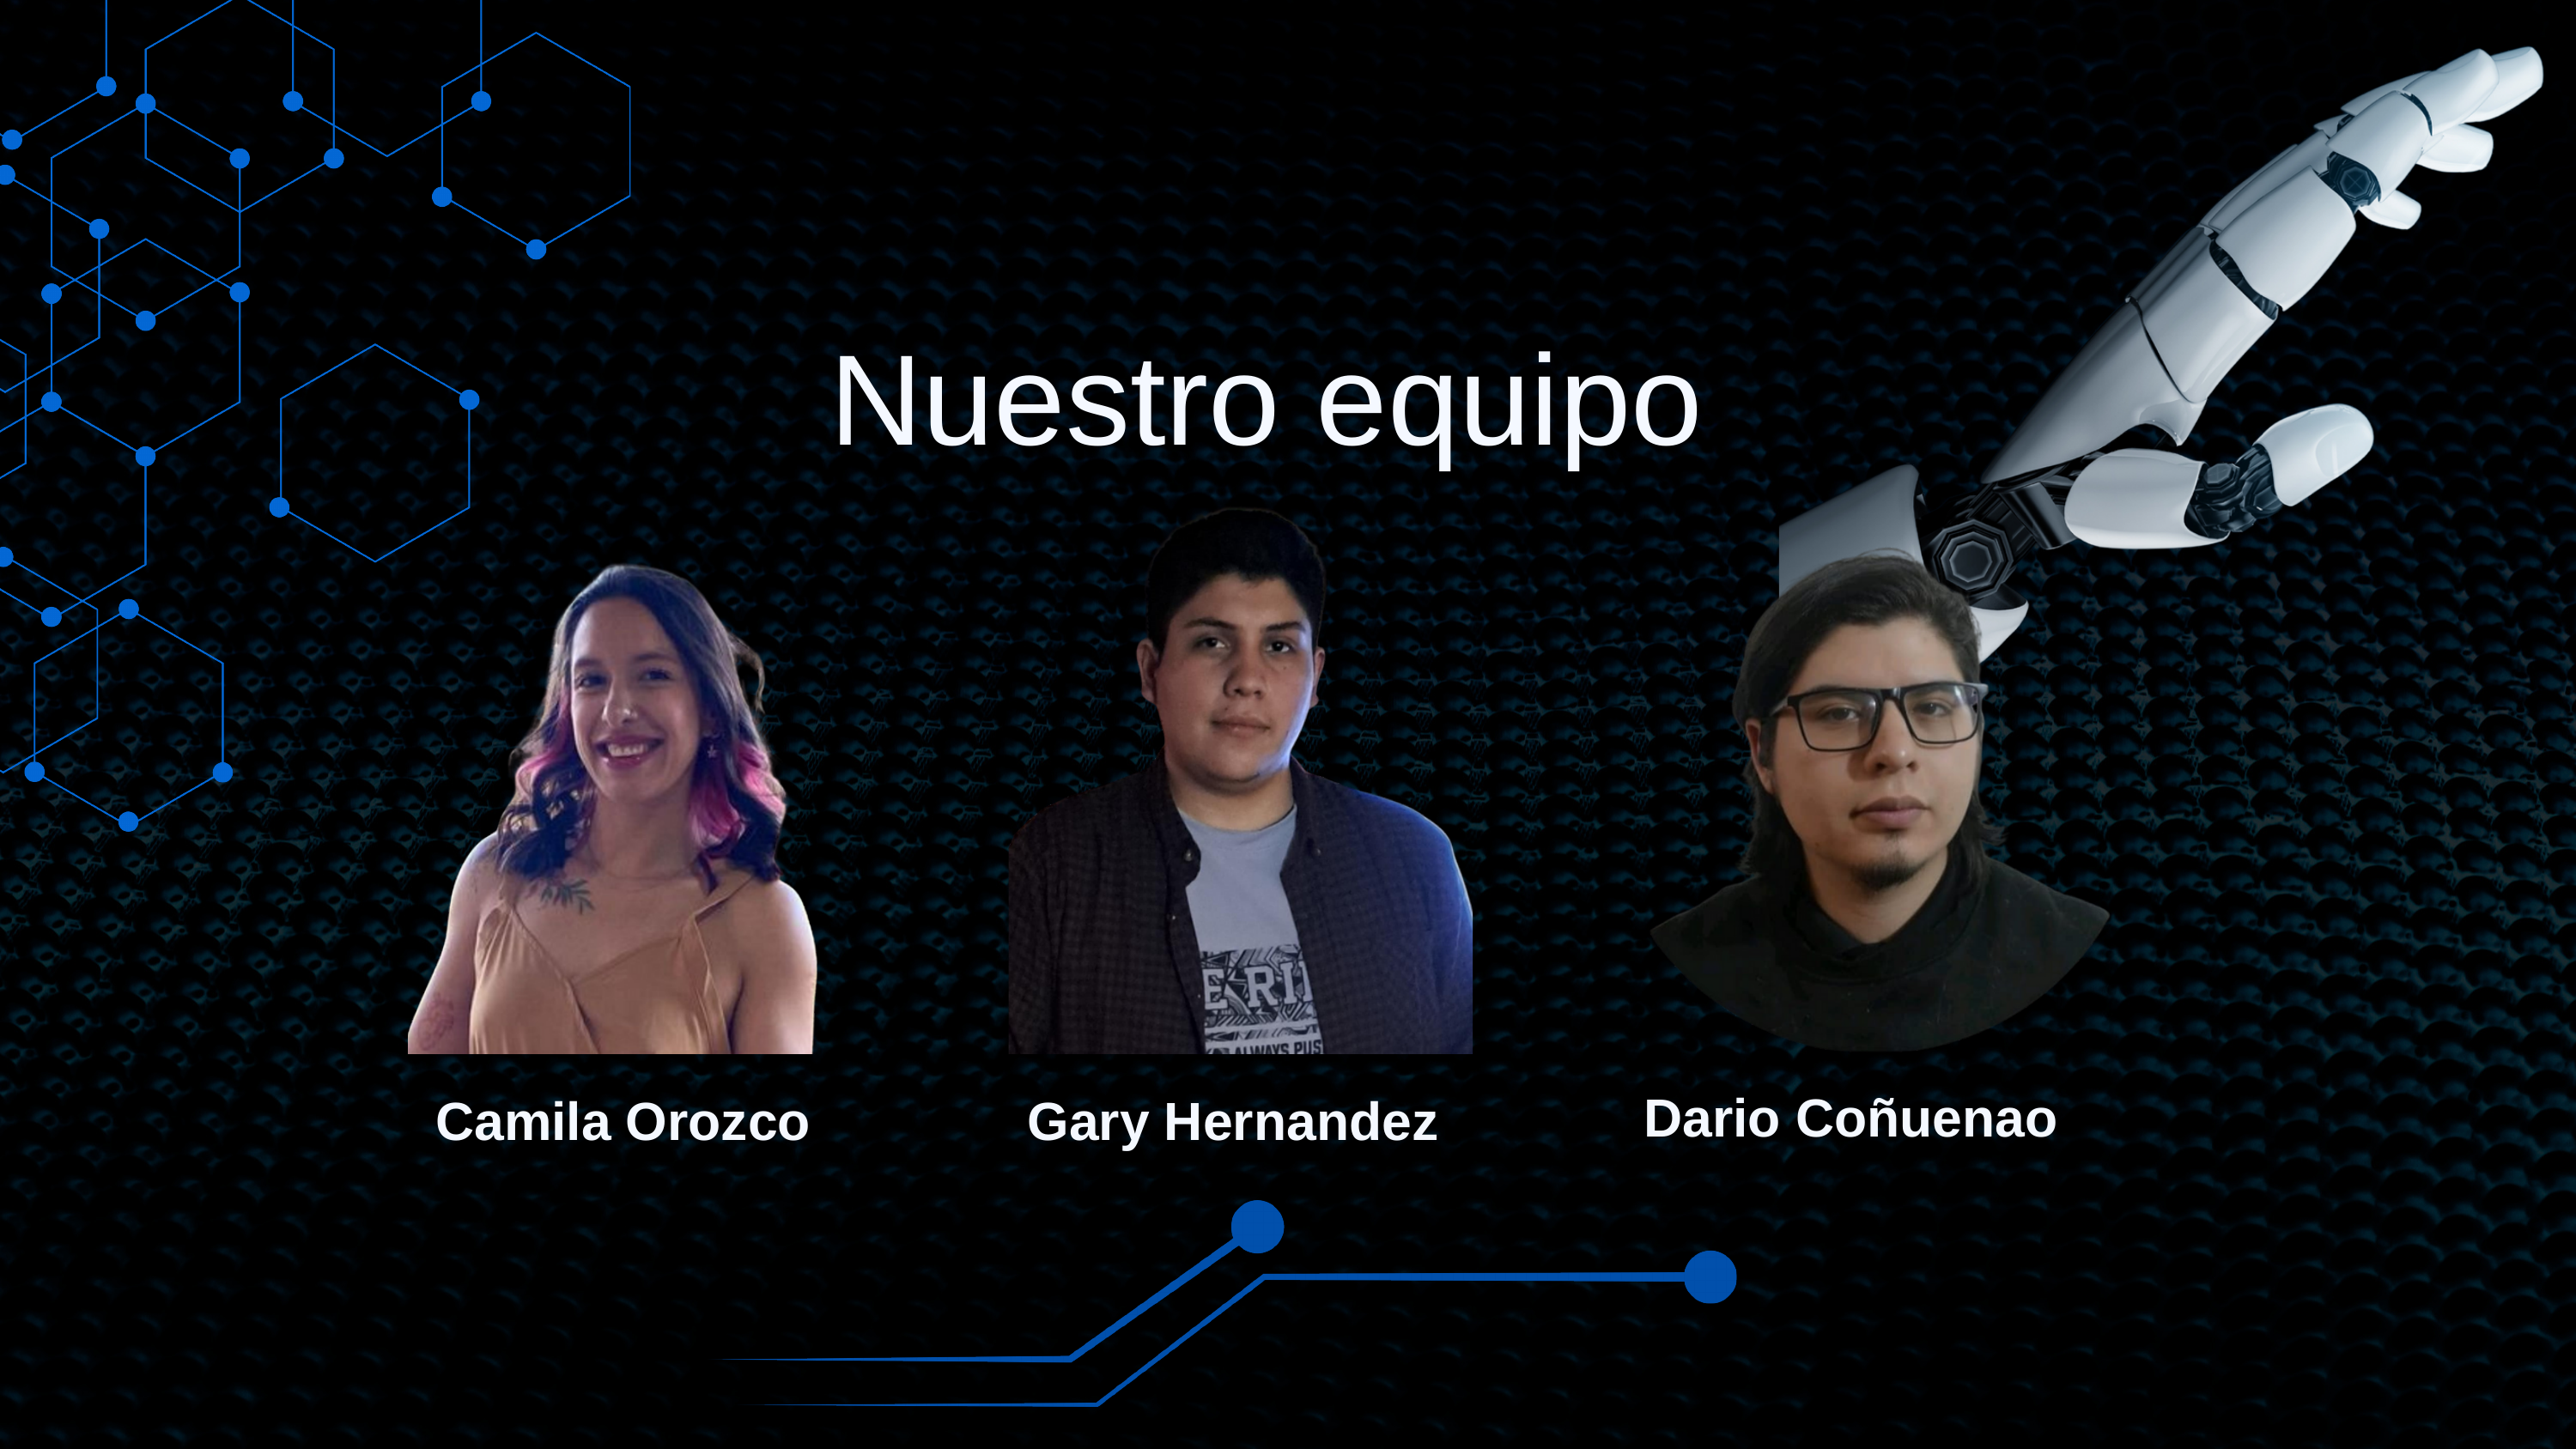

Nuestro equipo

Dario Coñuenao
Camila Orozco
Gary Hernandez